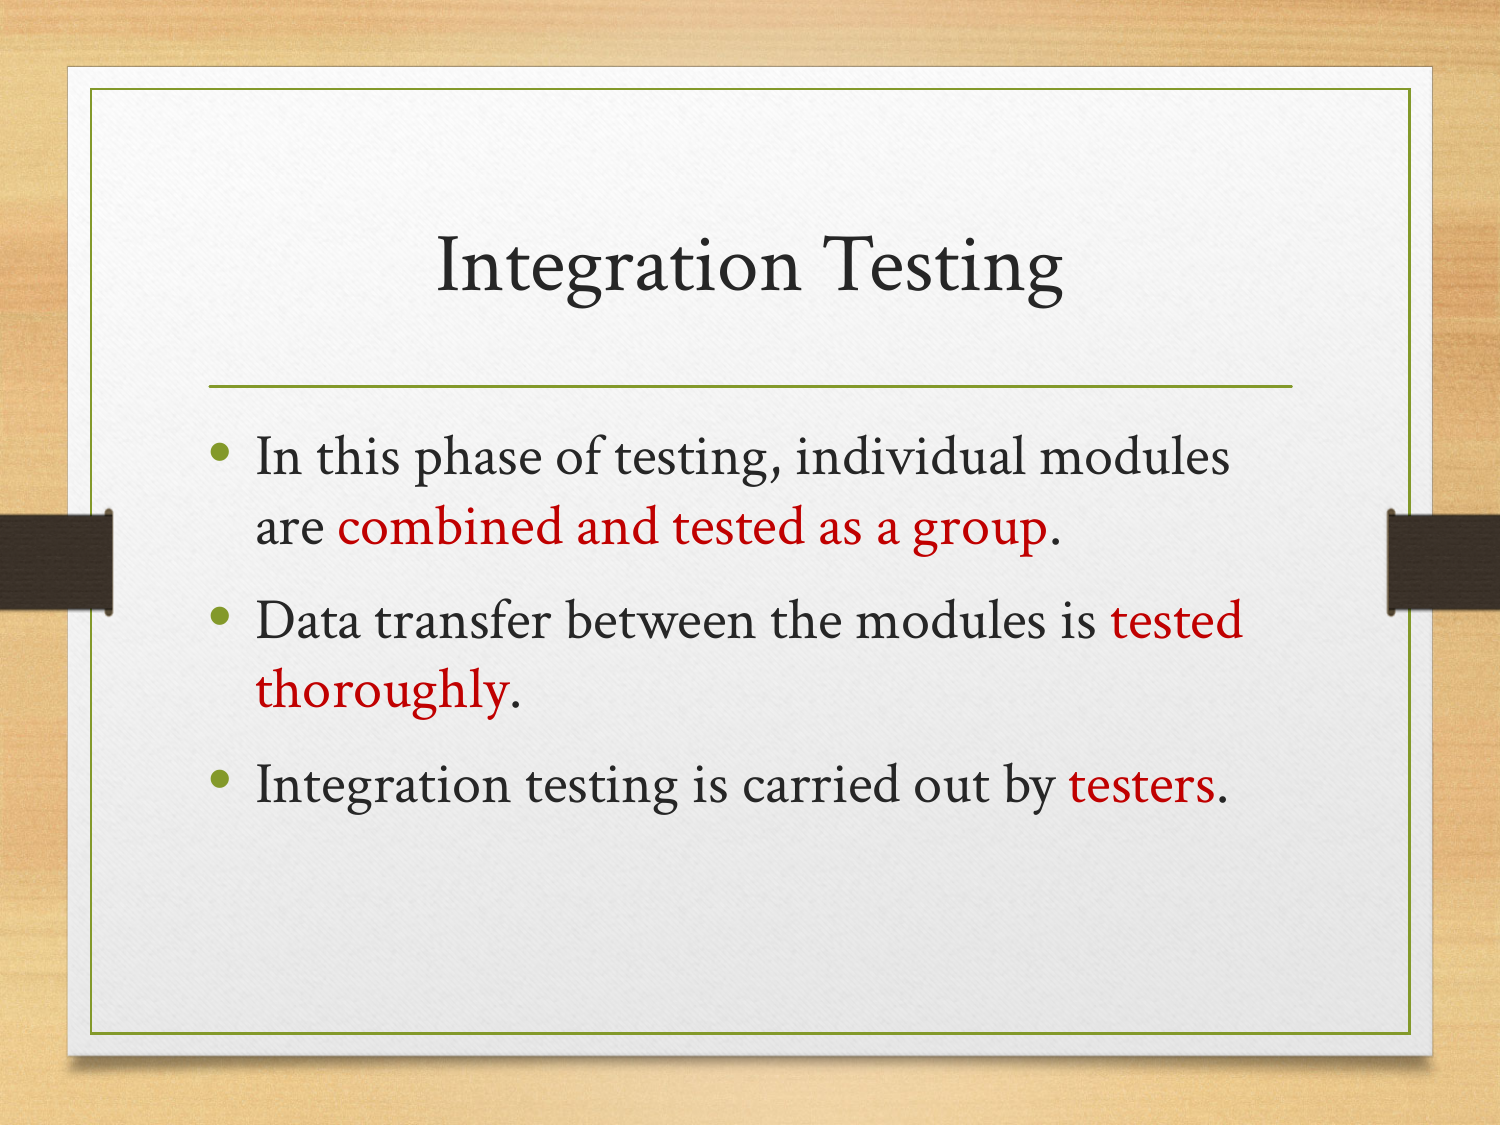

# Integration Testing
In this phase of testing, individual modules are combined and tested as a group.
Data transfer between the modules is tested thoroughly.
Integration testing is carried out by testers.